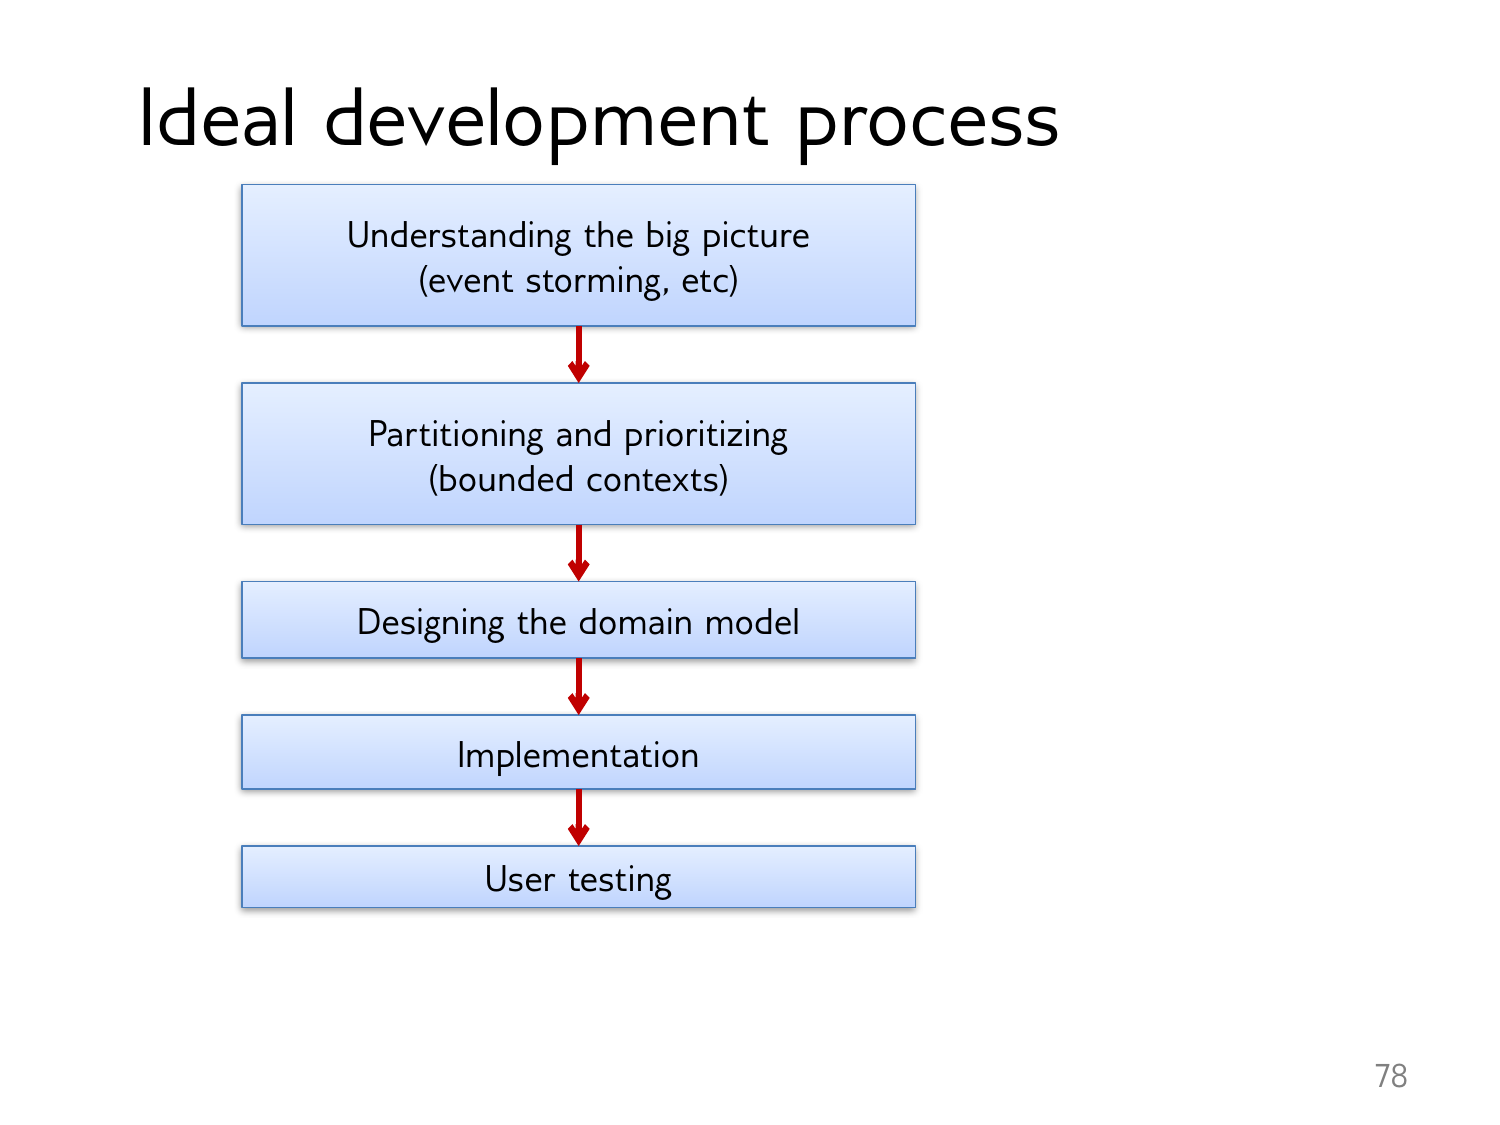

Ideal development process
Understanding the big picture
(event storming, etc)
Partitioning and prioritizing
(bounded contexts)
Designing the domain model
Implementation
User testing